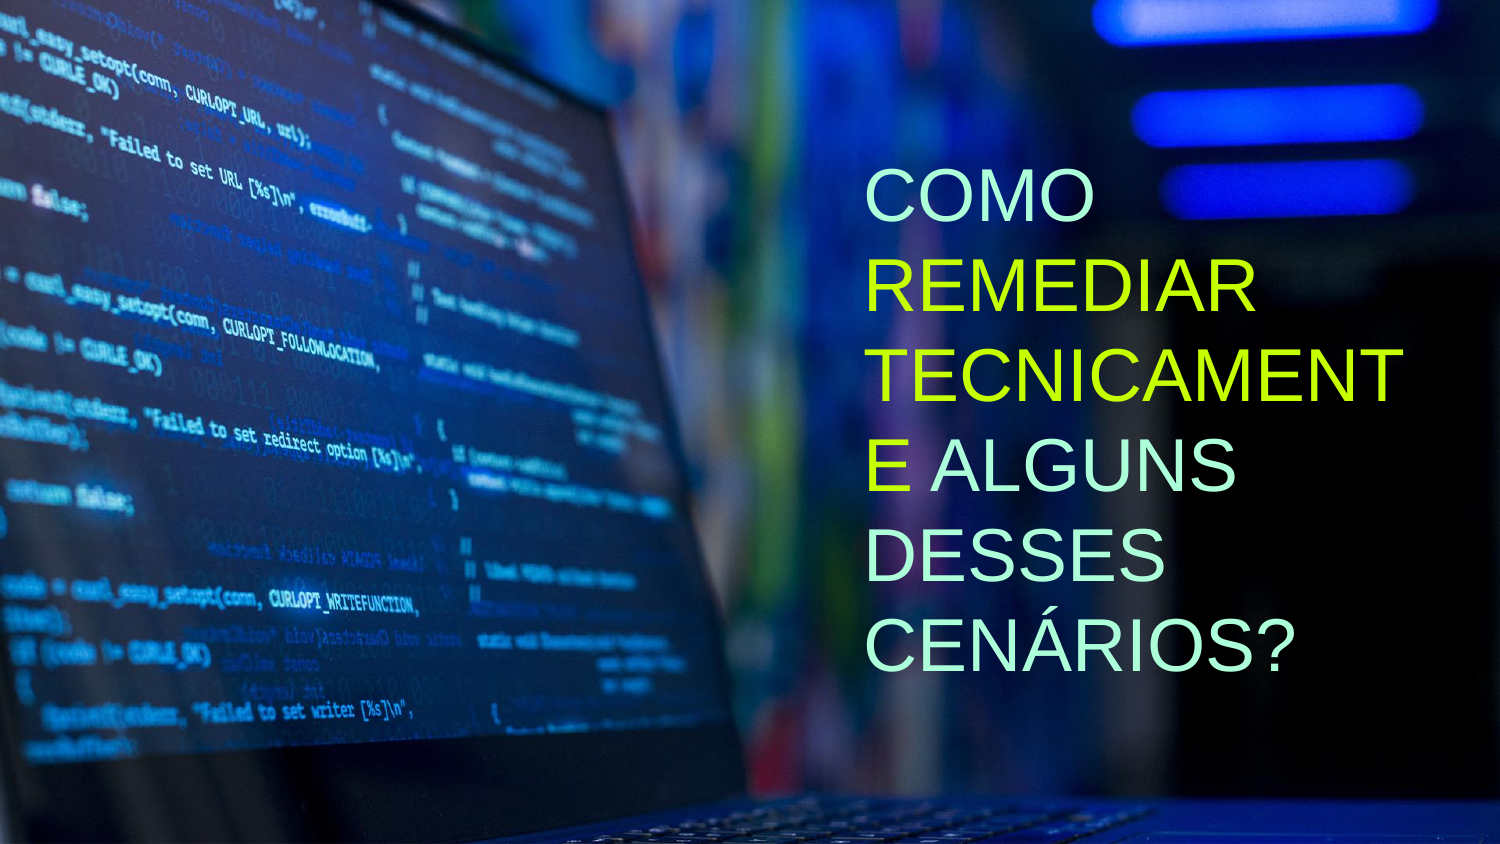

# COMO REMEDIAR TECNICAMENTE ALGUNS DESSES CENÁRIOS?